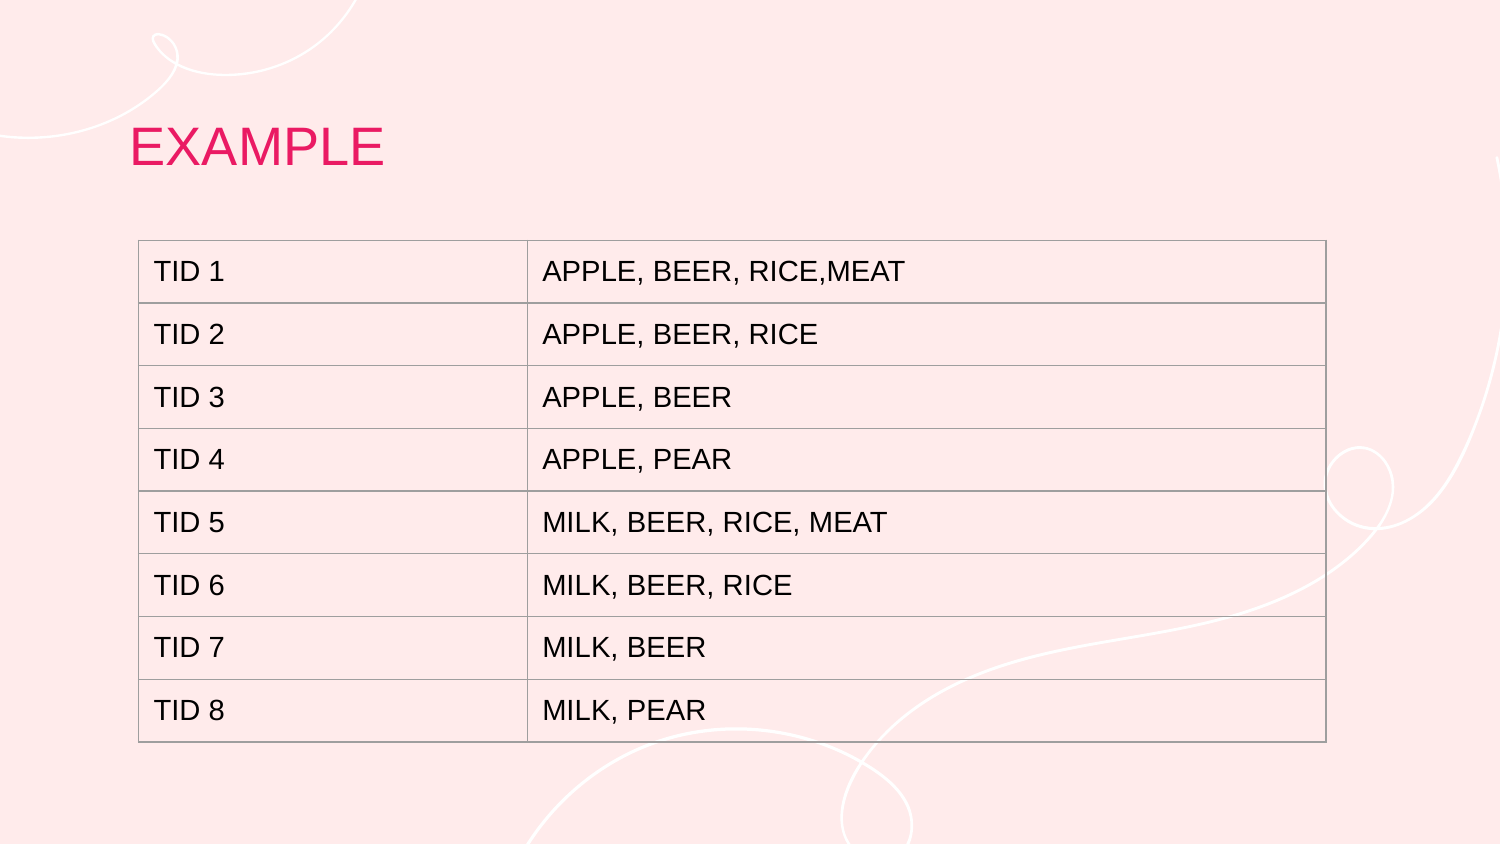

# EXAMPLE
| TID 1 | APPLE, BEER, RICE,MEAT |
| --- | --- |
| TID 2 | APPLE, BEER, RICE |
| TID 3 | APPLE, BEER |
| TID 4 | APPLE, PEAR |
| TID 5 | MILK, BEER, RICE, MEAT |
| TID 6 | MILK, BEER, RICE |
| TID 7 | MILK, BEER |
| TID 8 | MILK, PEAR |